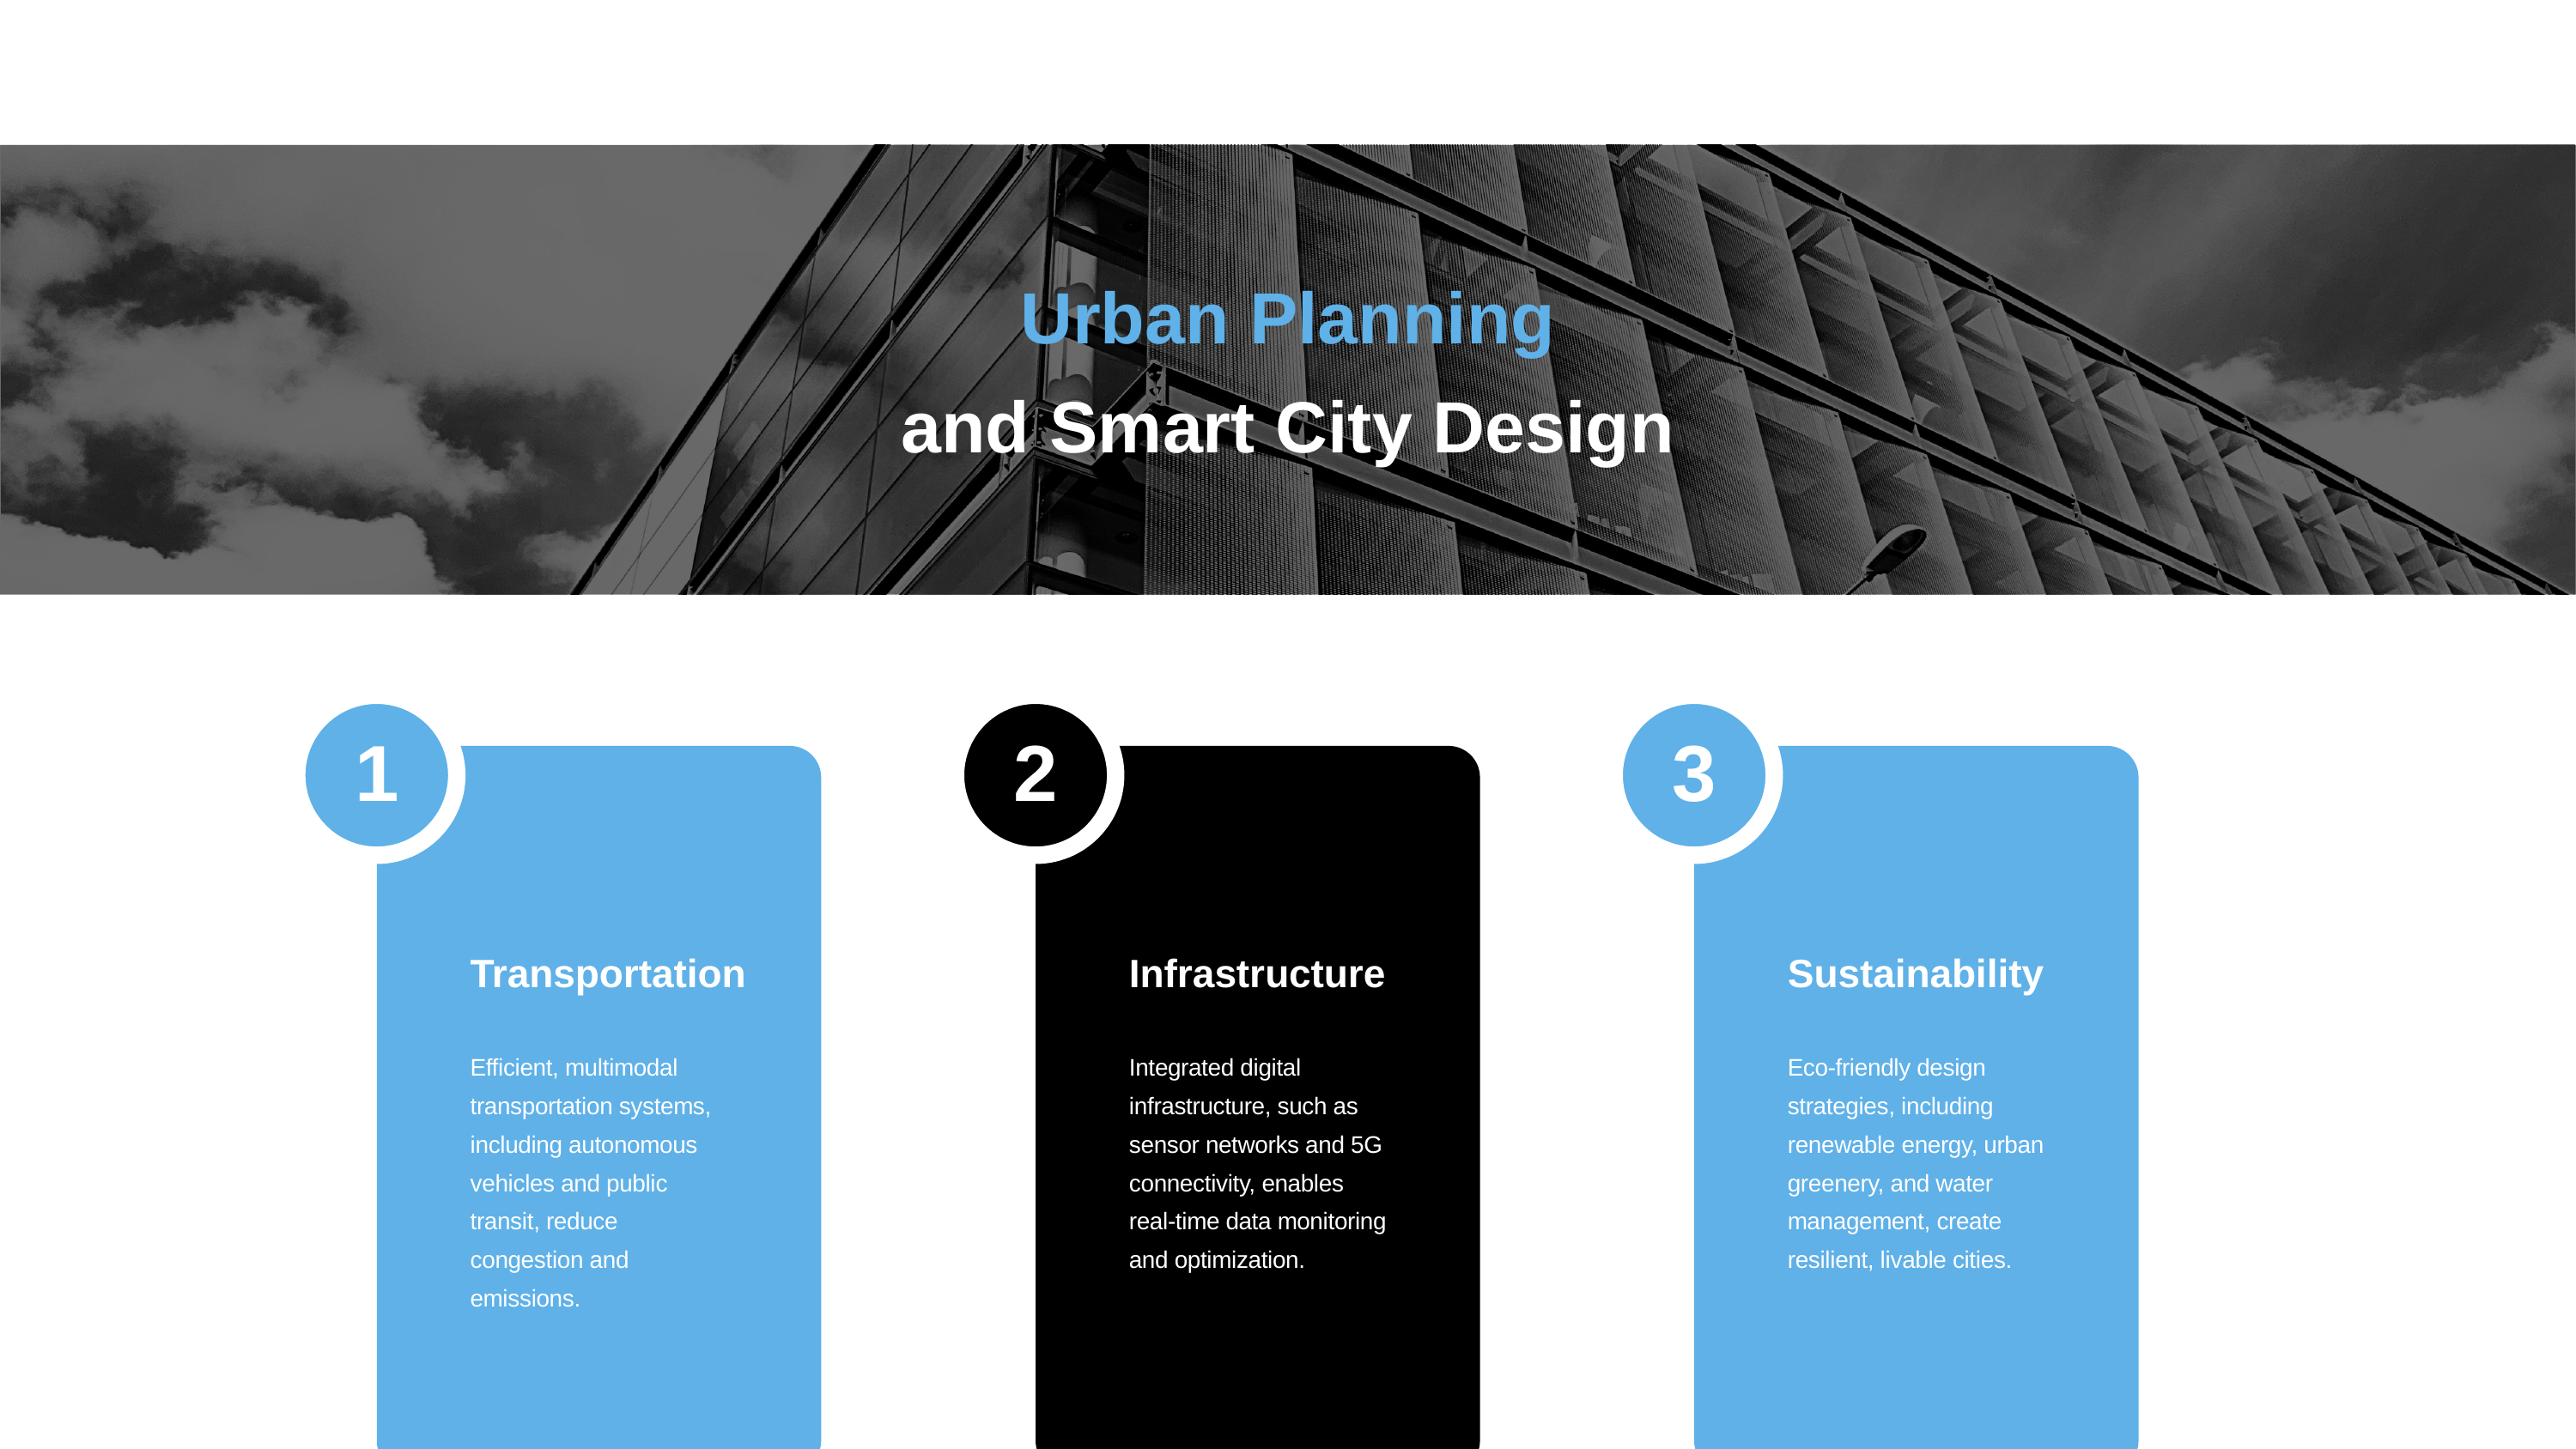

Urban Planning
and Smart City Design

1
2
3

Transportation
Infrastructure
Sustainability
Efficient, multimodal transportation systems, including autonomous vehicles and public transit, reduce congestion and emissions.
Integrated digital infrastructure, such as sensor networks and 5G connectivity, enables real-time data monitoring and optimization.
Eco-friendly design strategies, including renewable energy, urban greenery, and water management, create resilient, livable cities.